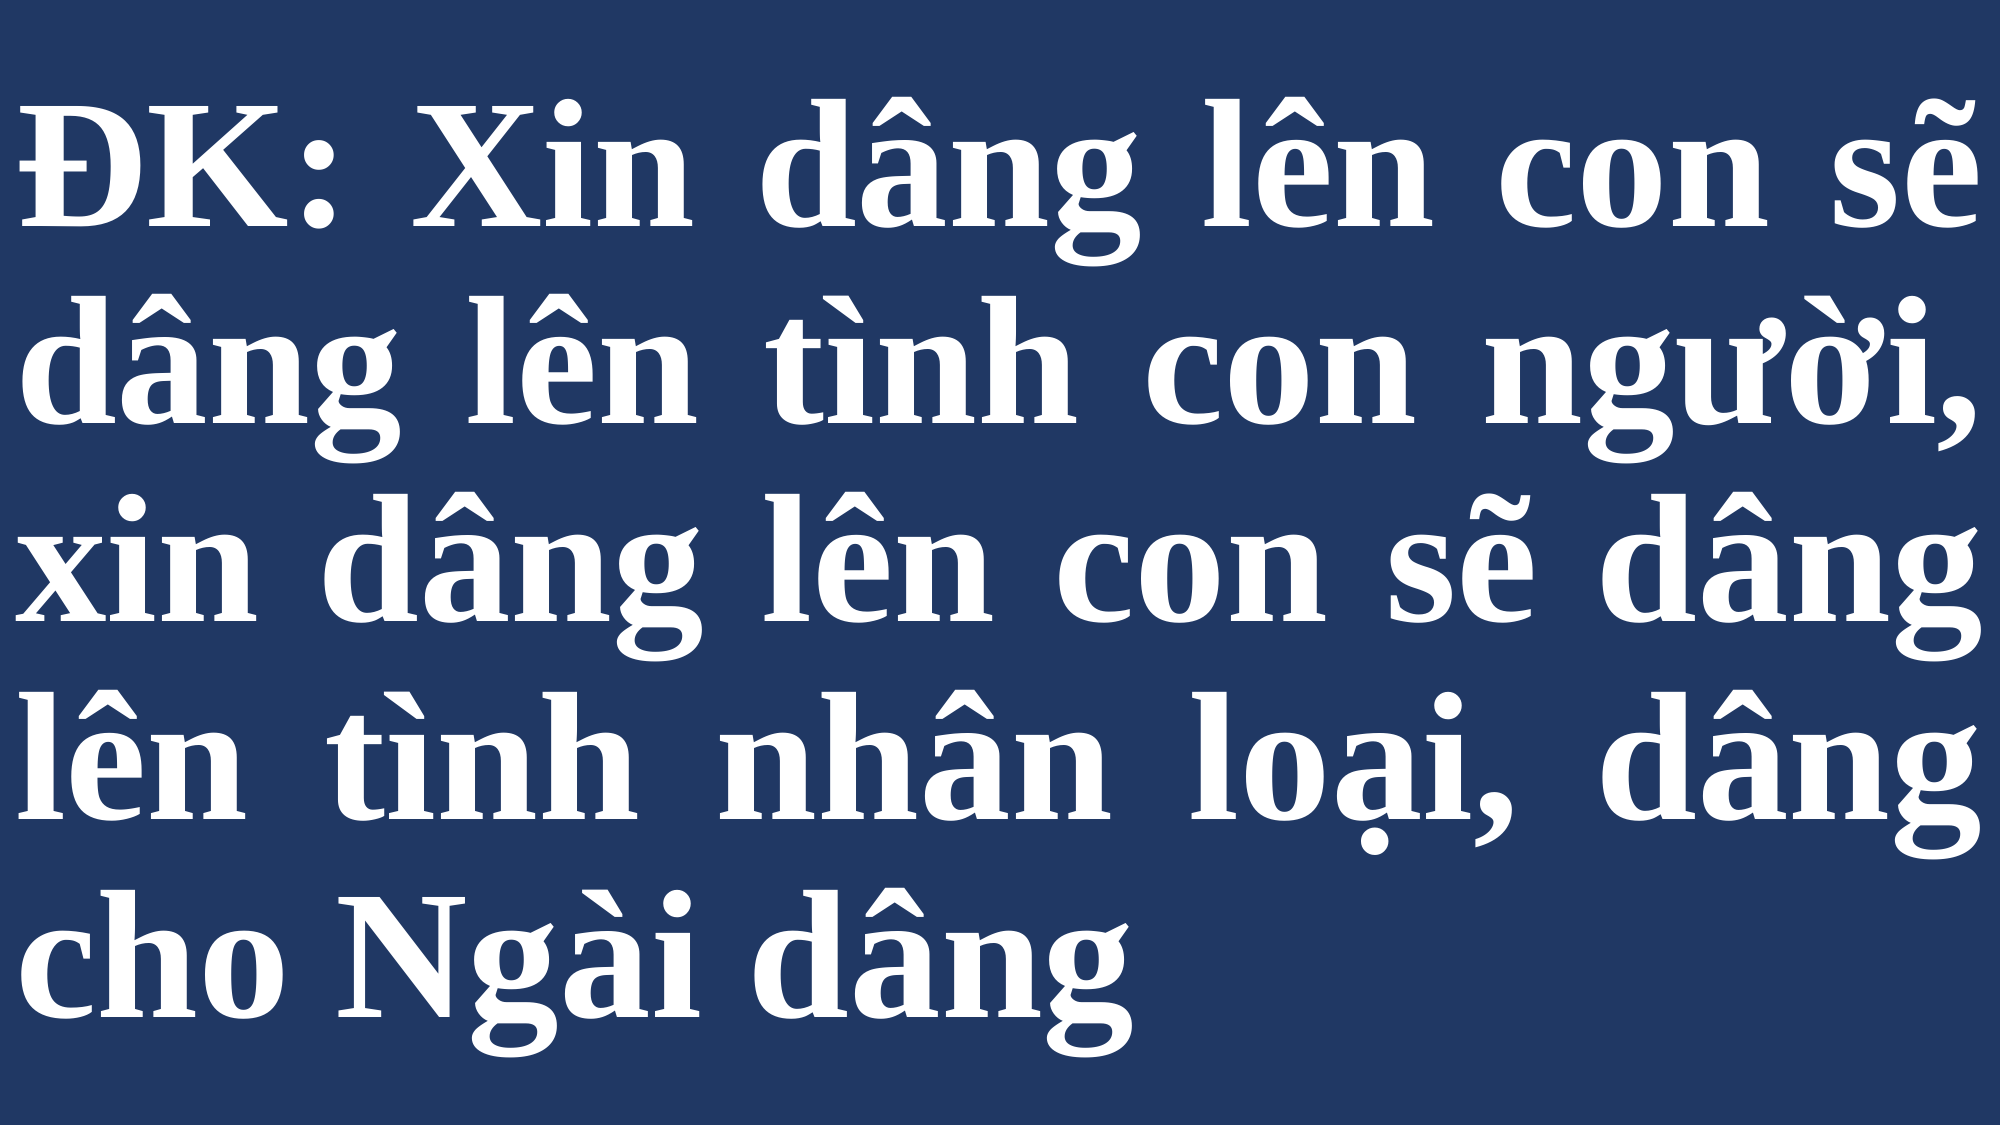

# ĐK: Xin dâng lên con sẽ dâng lên tình con người, xin dâng lên con sẽ dâng lên tình nhân loại, dâng cho Ngài dâng